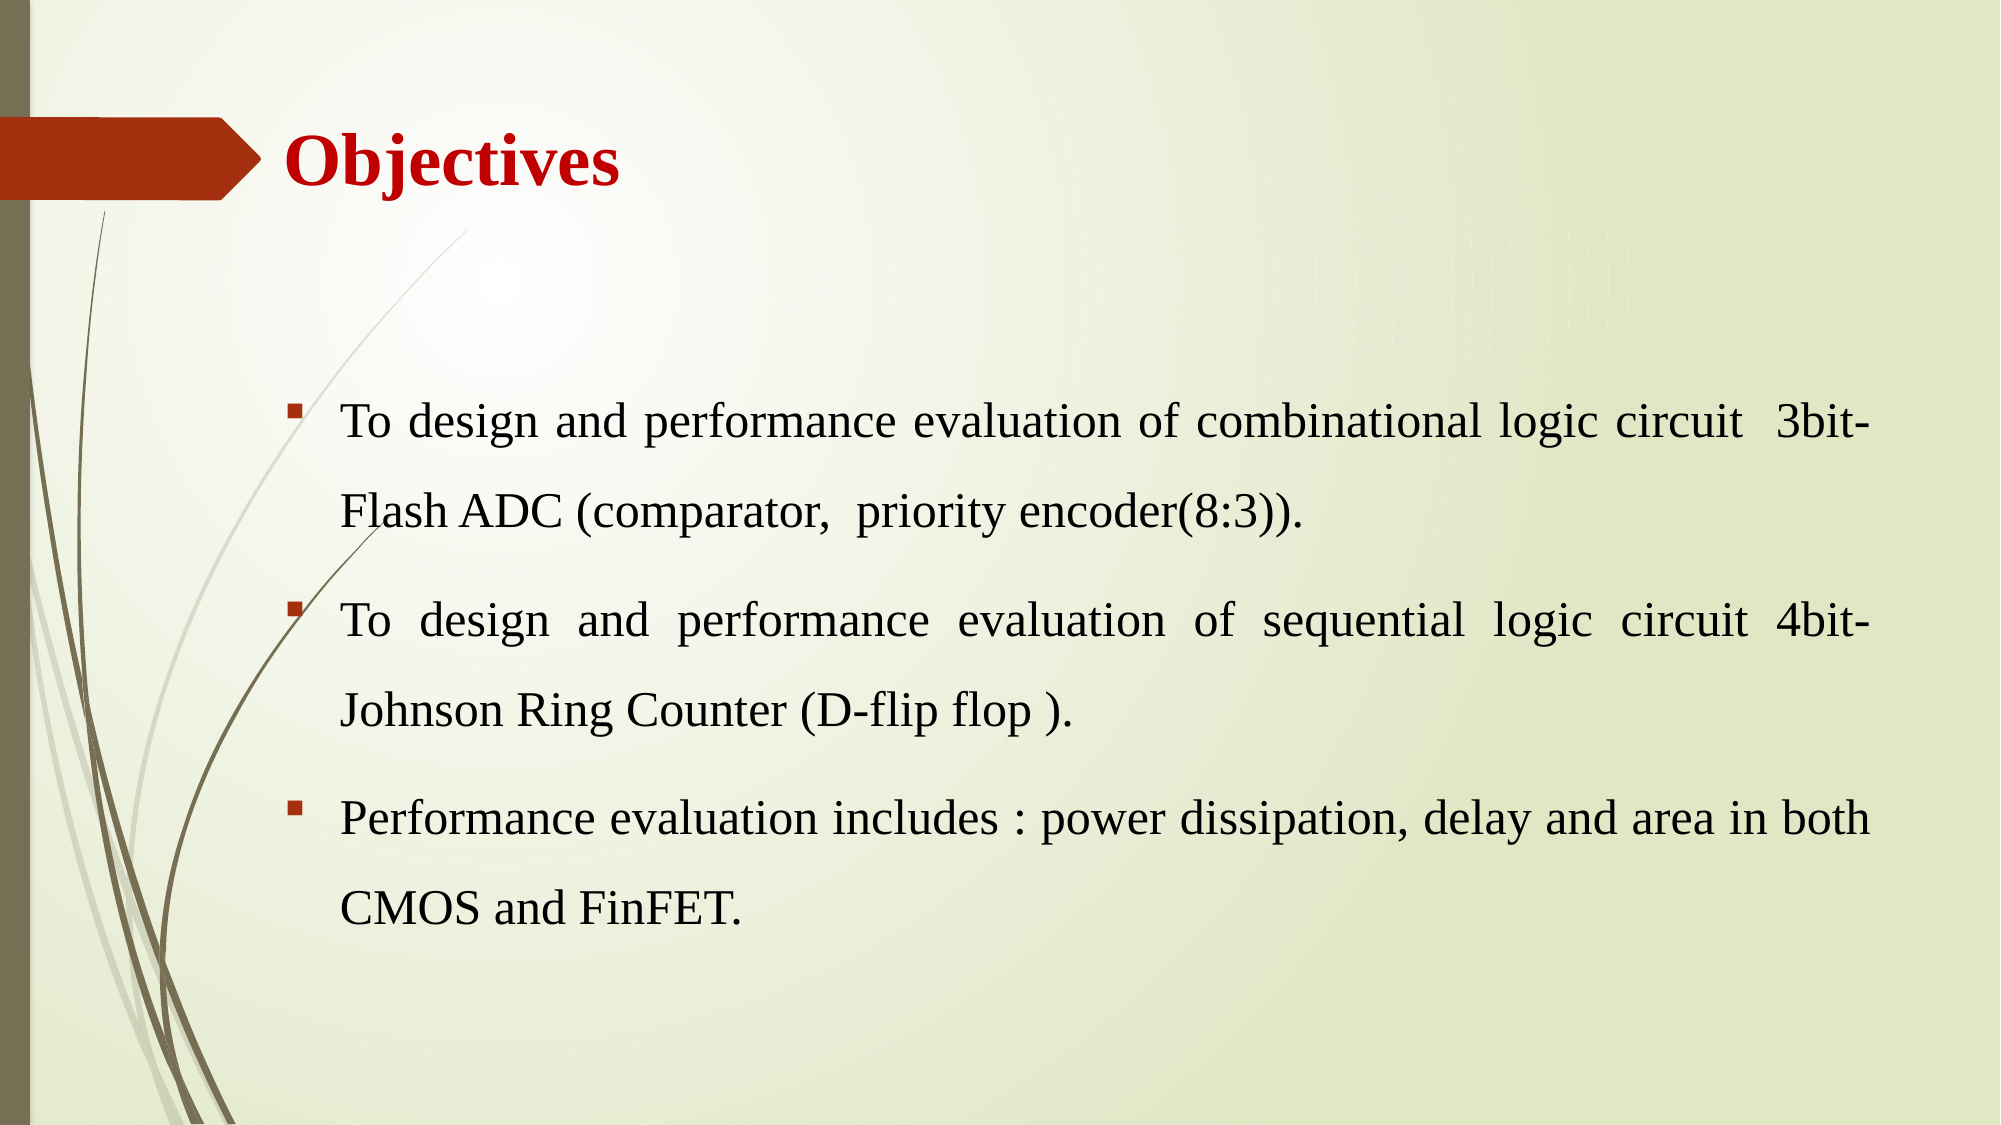

# Objectives
To design and performance evaluation of combinational logic circuit  3bit-Flash ADC (comparator,  priority encoder(8:3)).
To design and performance evaluation of sequential logic circuit 4bit-Johnson Ring Counter (D-flip flop ).
Performance evaluation includes : power dissipation, delay and area in both CMOS and FinFET.